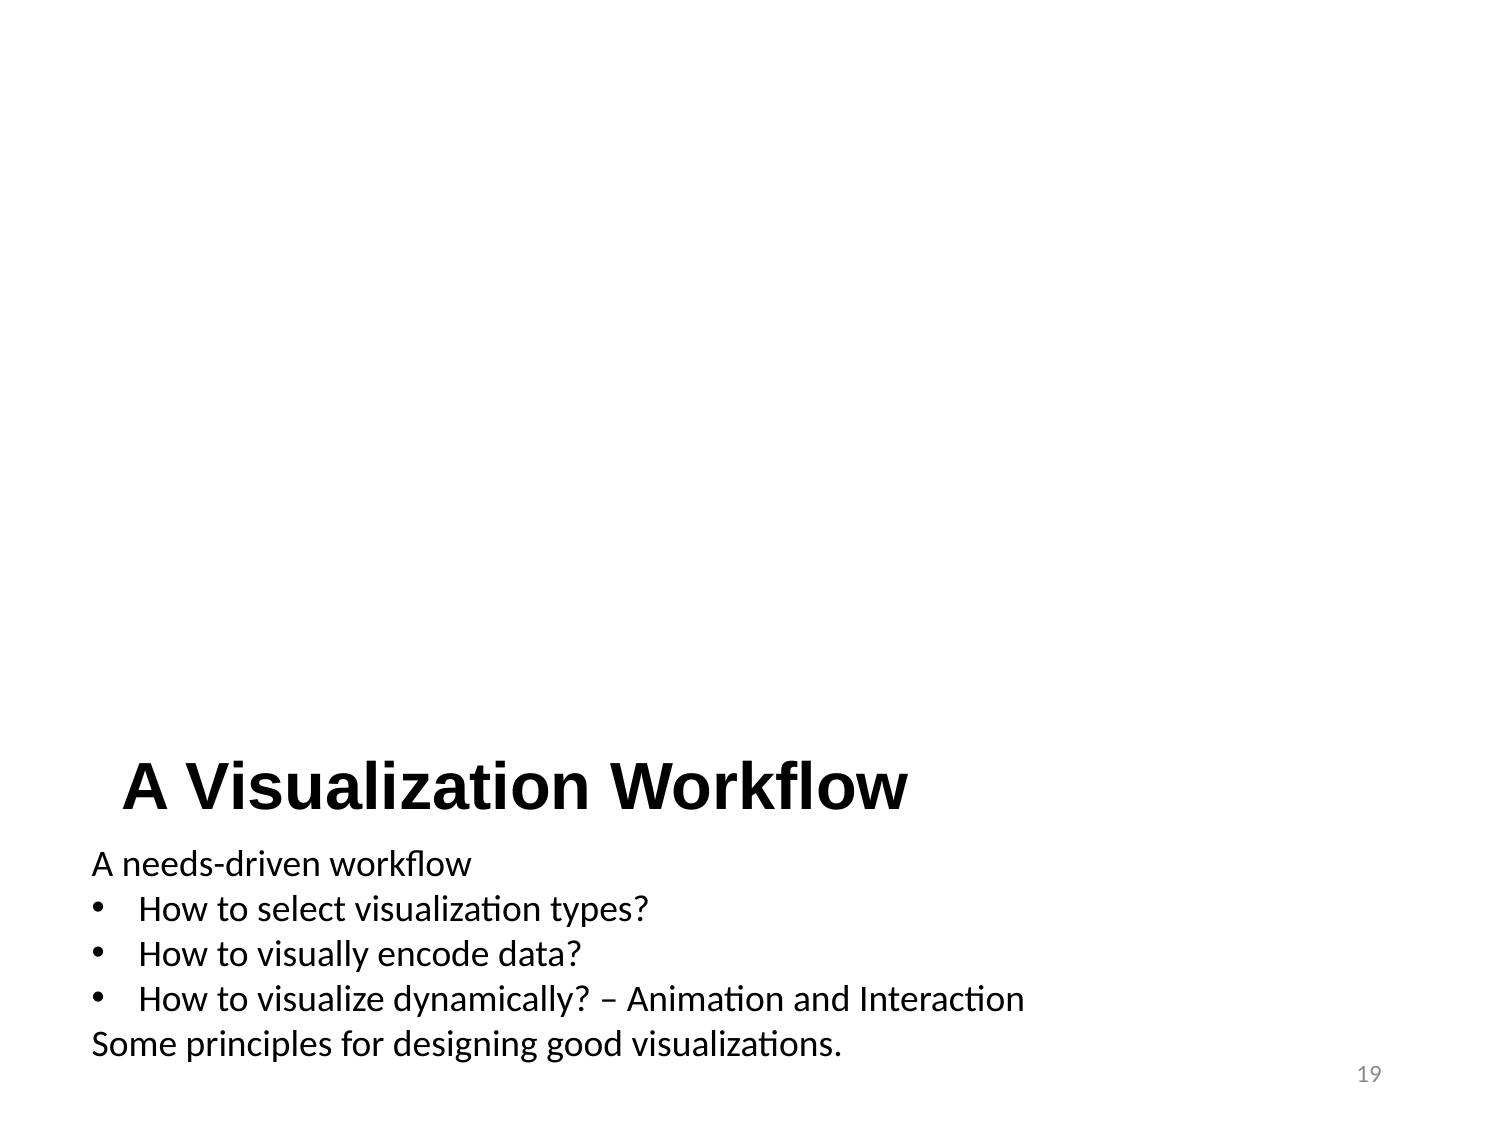

A Visualization Workflow
A needs-driven workflow
How to select visualization types?
How to visually encode data?
How to visualize dynamically? – Animation and Interaction
Some principles for designing good visualizations.
19